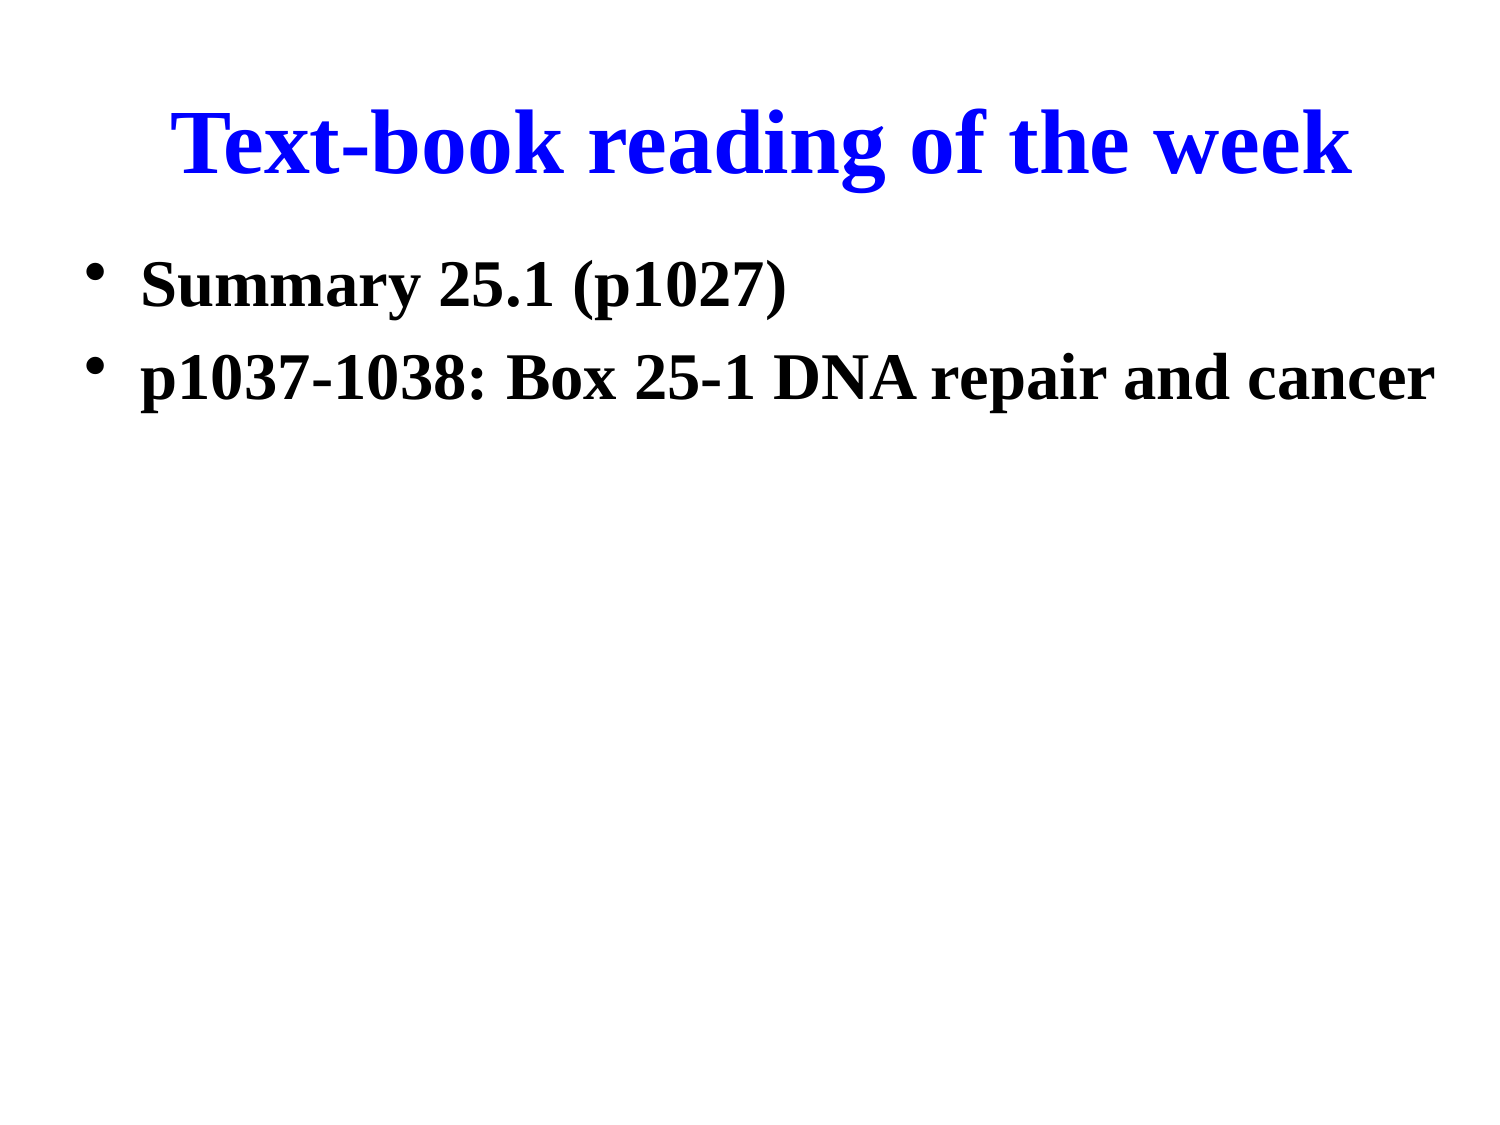

Text-book reading of the week
Summary 25.1 (p1027)
p1037-1038: Box 25-1 DNA repair and cancer